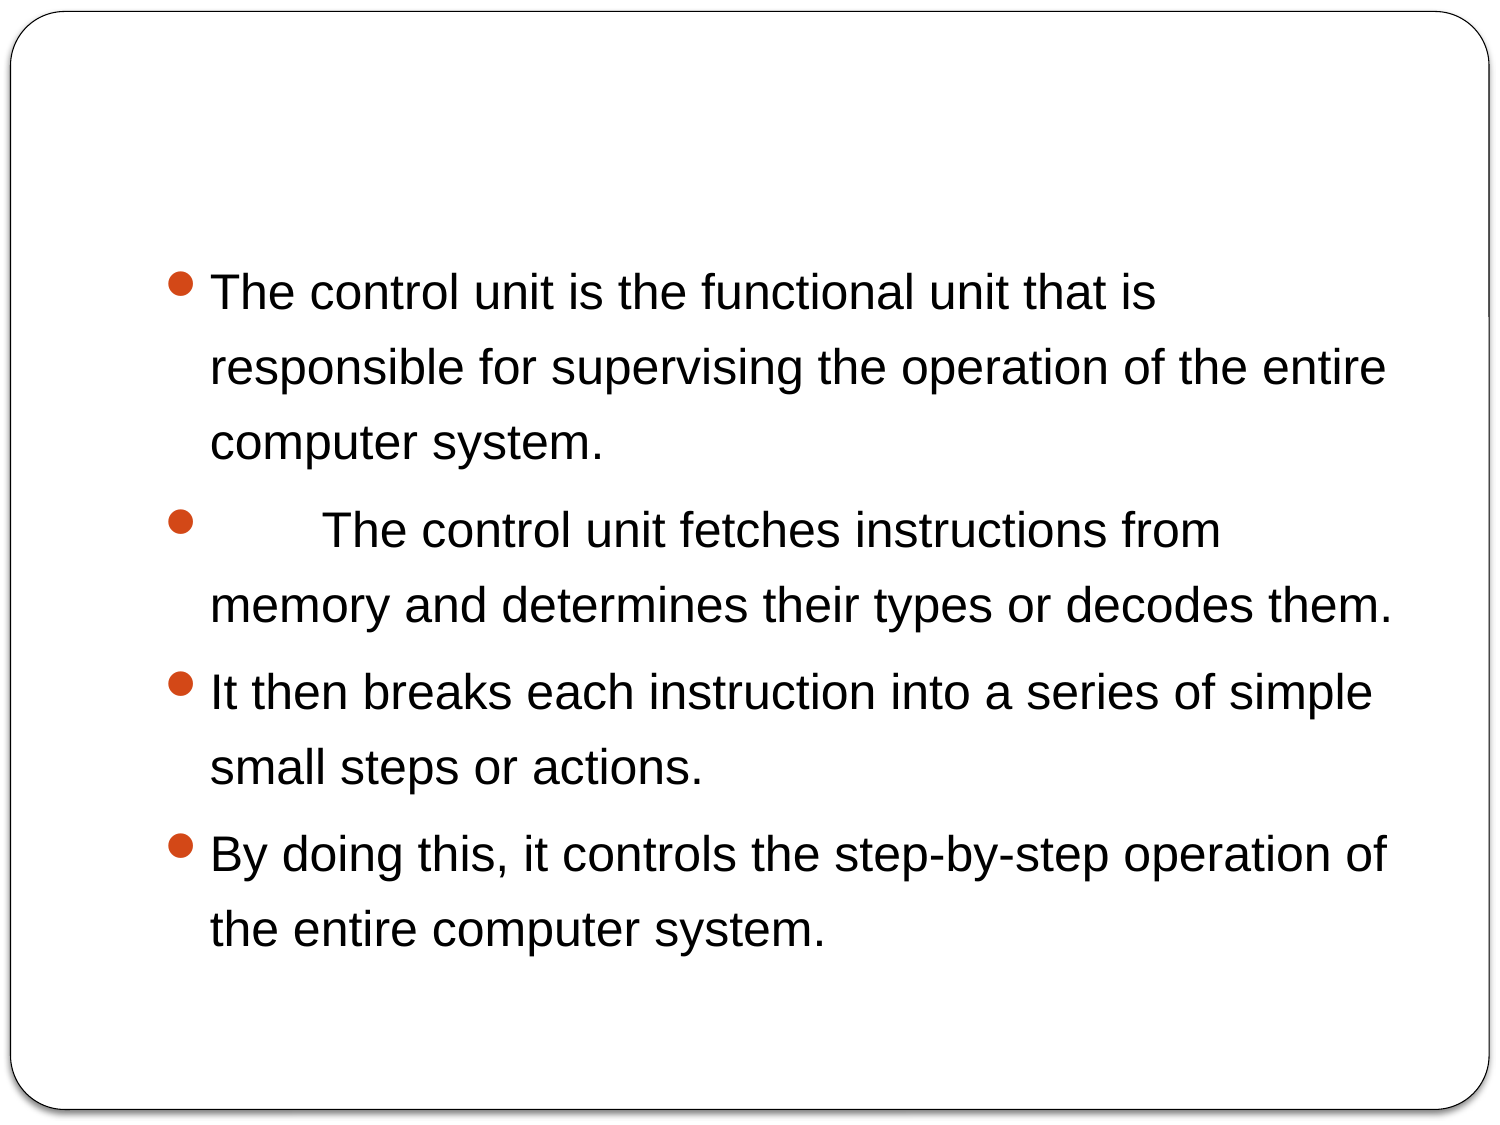

The control unit is the functional unit that is responsible for supervising the operation of the entire computer system.
　　The control unit fetches instructions from memory and determines their types or decodes them.
It then breaks each instruction into a series of simple small steps or actions.
By doing this, it controls the step-by-step operation of the entire computer system.